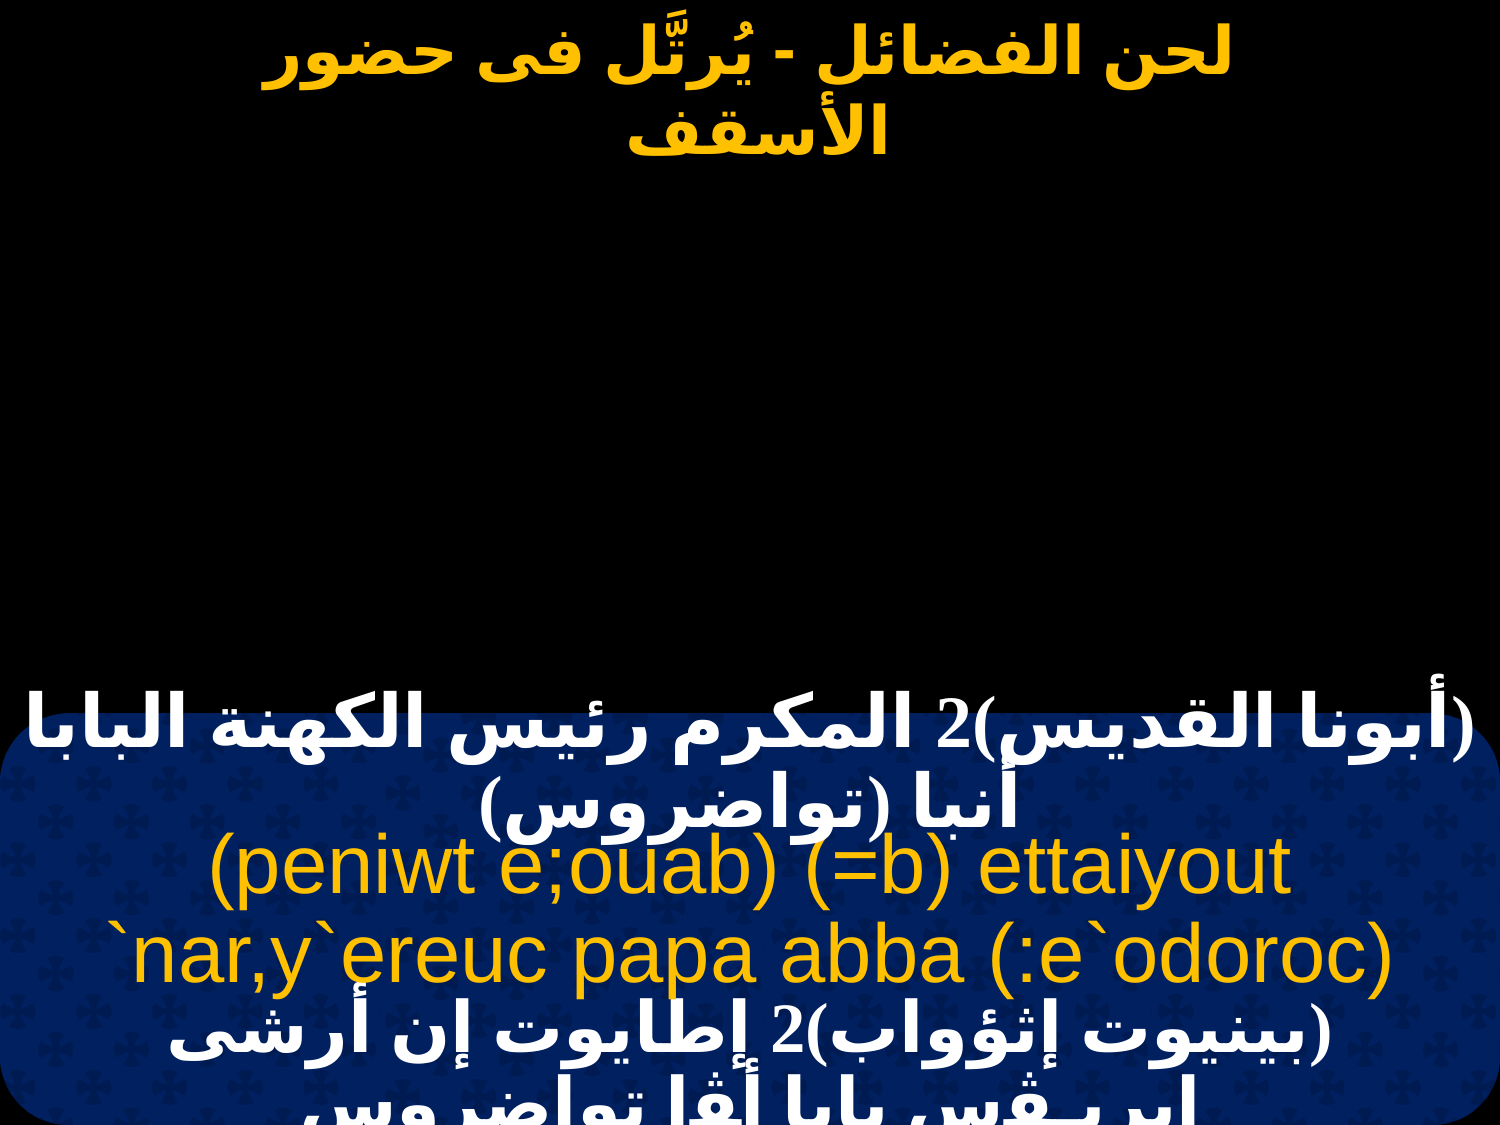

(أبونا القديس)2 المكرم رئيس الكهنة البابا أنبا (تواضروس)
(peniwt e;ouab) (=b) ettaiyout `nar,y`ereuc papa abba (:e`odoroc)
(بينيوت إثؤواب)2 إطايوت إن أرشى إيريـﭭس بابا أﭭا تواضروس